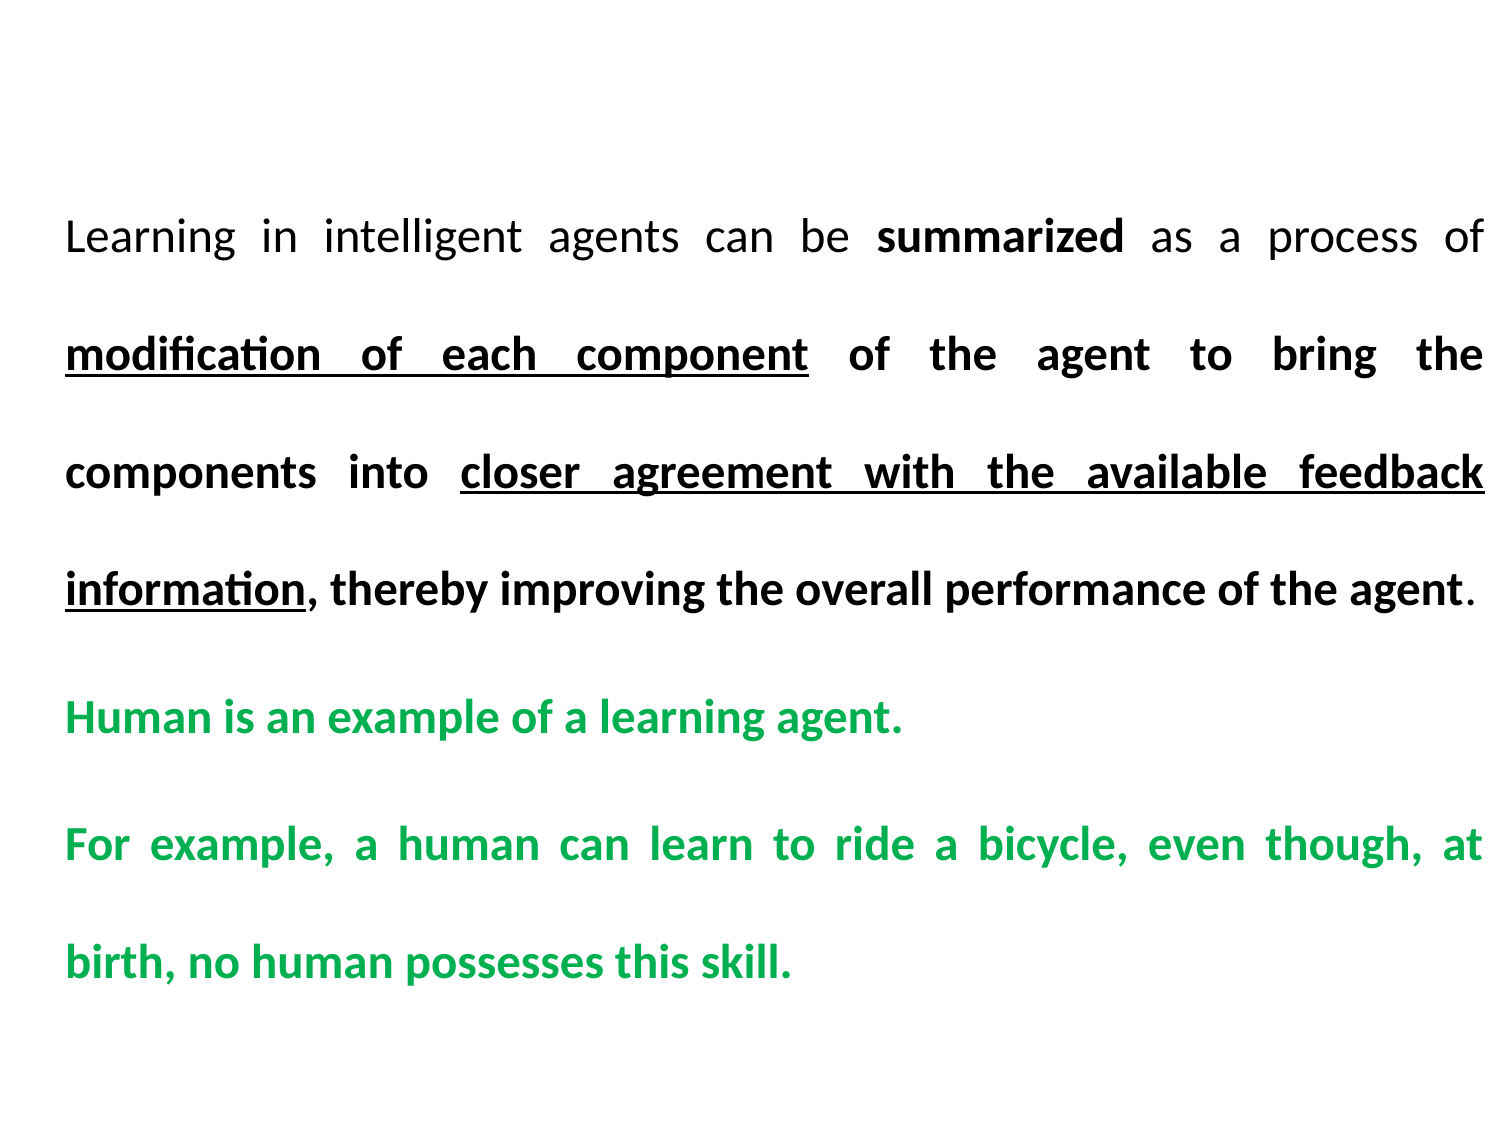

Learning in intelligent agents can be summarized as a process of modiﬁcation of each component of the agent to bring the components into closer agreement with the available feedback information, thereby improving the overall performance of the agent.
Human is an example of a learning agent.
For example, a human can learn to ride a bicycle, even though, at birth, no human possesses this skill.